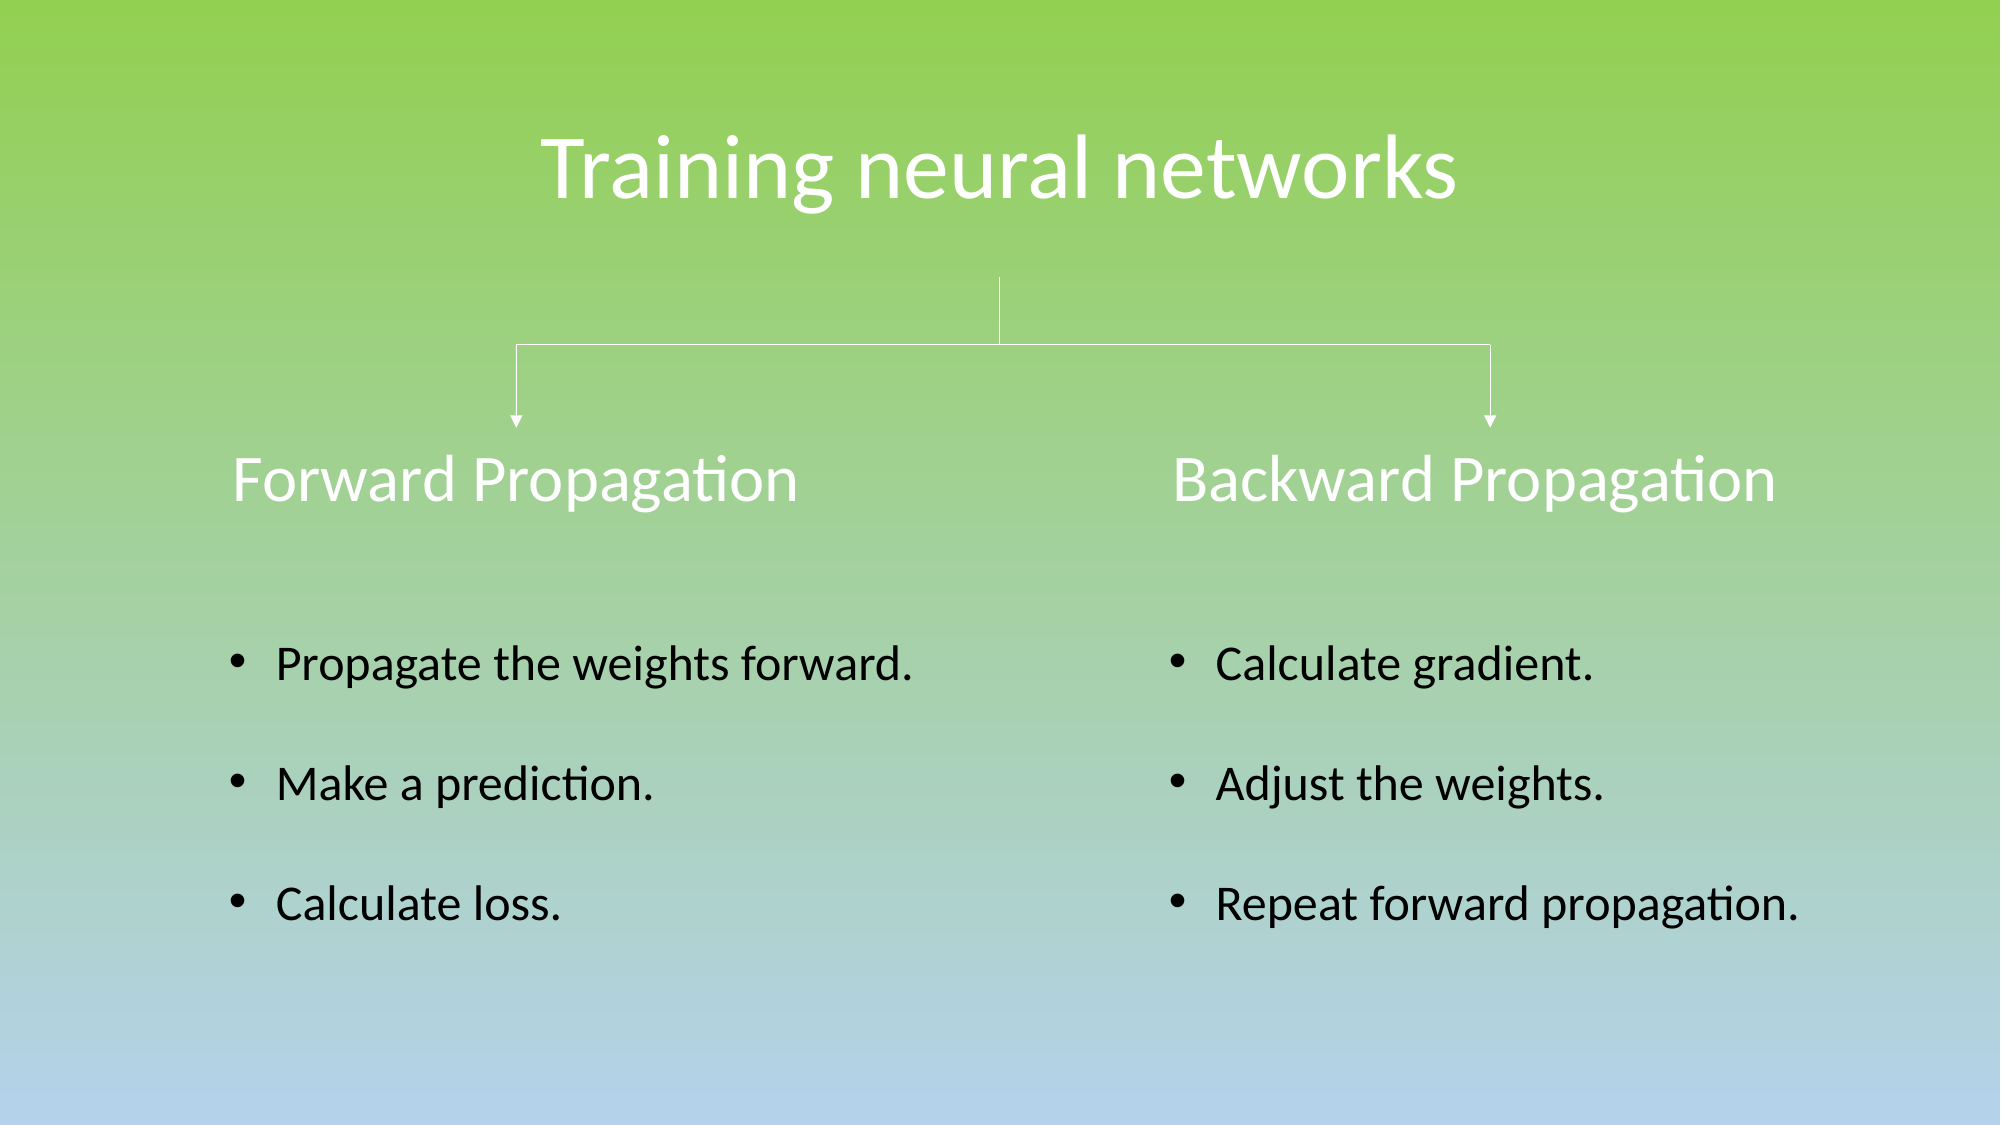

# Training neural networks
Forward Propagation
Backward Propagation
Propagate the weights forward.
Make a prediction.
Calculate loss.
Calculate gradient.
Adjust the weights.
Repeat forward propagation.